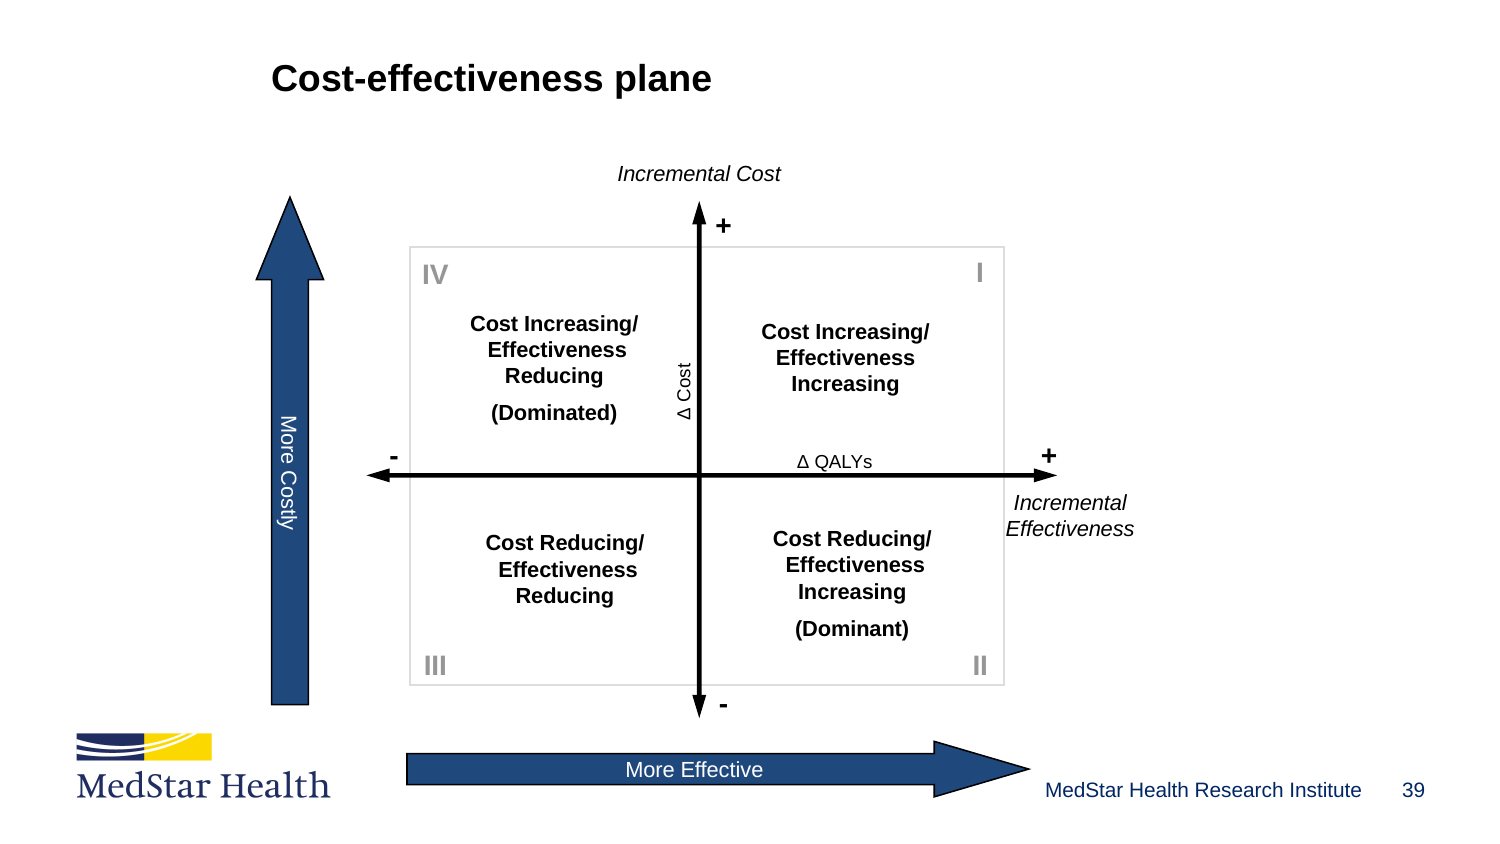

39
#
Cost-effectiveness plane
Incremental Cost
More Costly
+

I
IV
Cost Increasing/
 Effectiveness Reducing
(Dominated)
Cost Increasing/
Effectiveness Increasing
Δ Cost
-
+
Δ QALYs

Incremental Effectiveness
Cost Reducing/
 Effectiveness Increasing
(Dominant)
Cost Reducing/
 Effectiveness Reducing
III
II
-
 More Effective